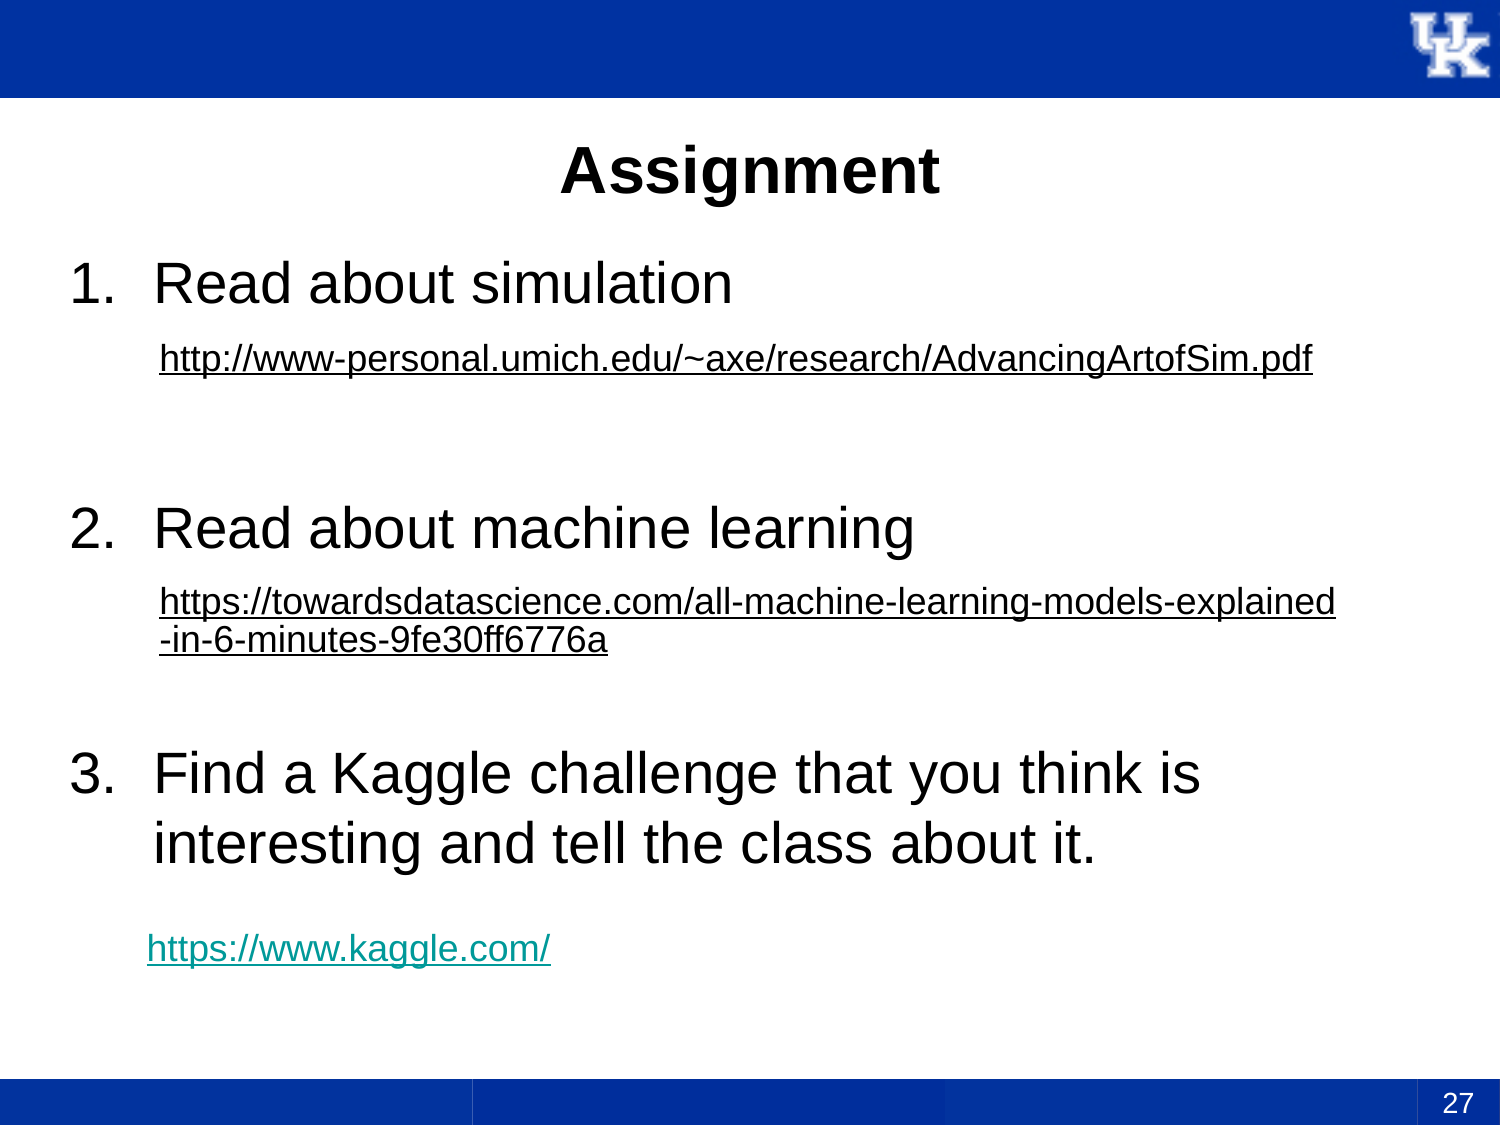

# Assignment
Read about simulation

Read about machine learning

Find a Kaggle challenge that you think is interesting and tell the class about it.
http://www-personal.umich.edu/~axe/research/AdvancingArtofSim.pdf
https://towardsdatascience.com/all-machine-learning-models-explained-in-6-minutes-9fe30ff6776a
https://www.kaggle.com/
27